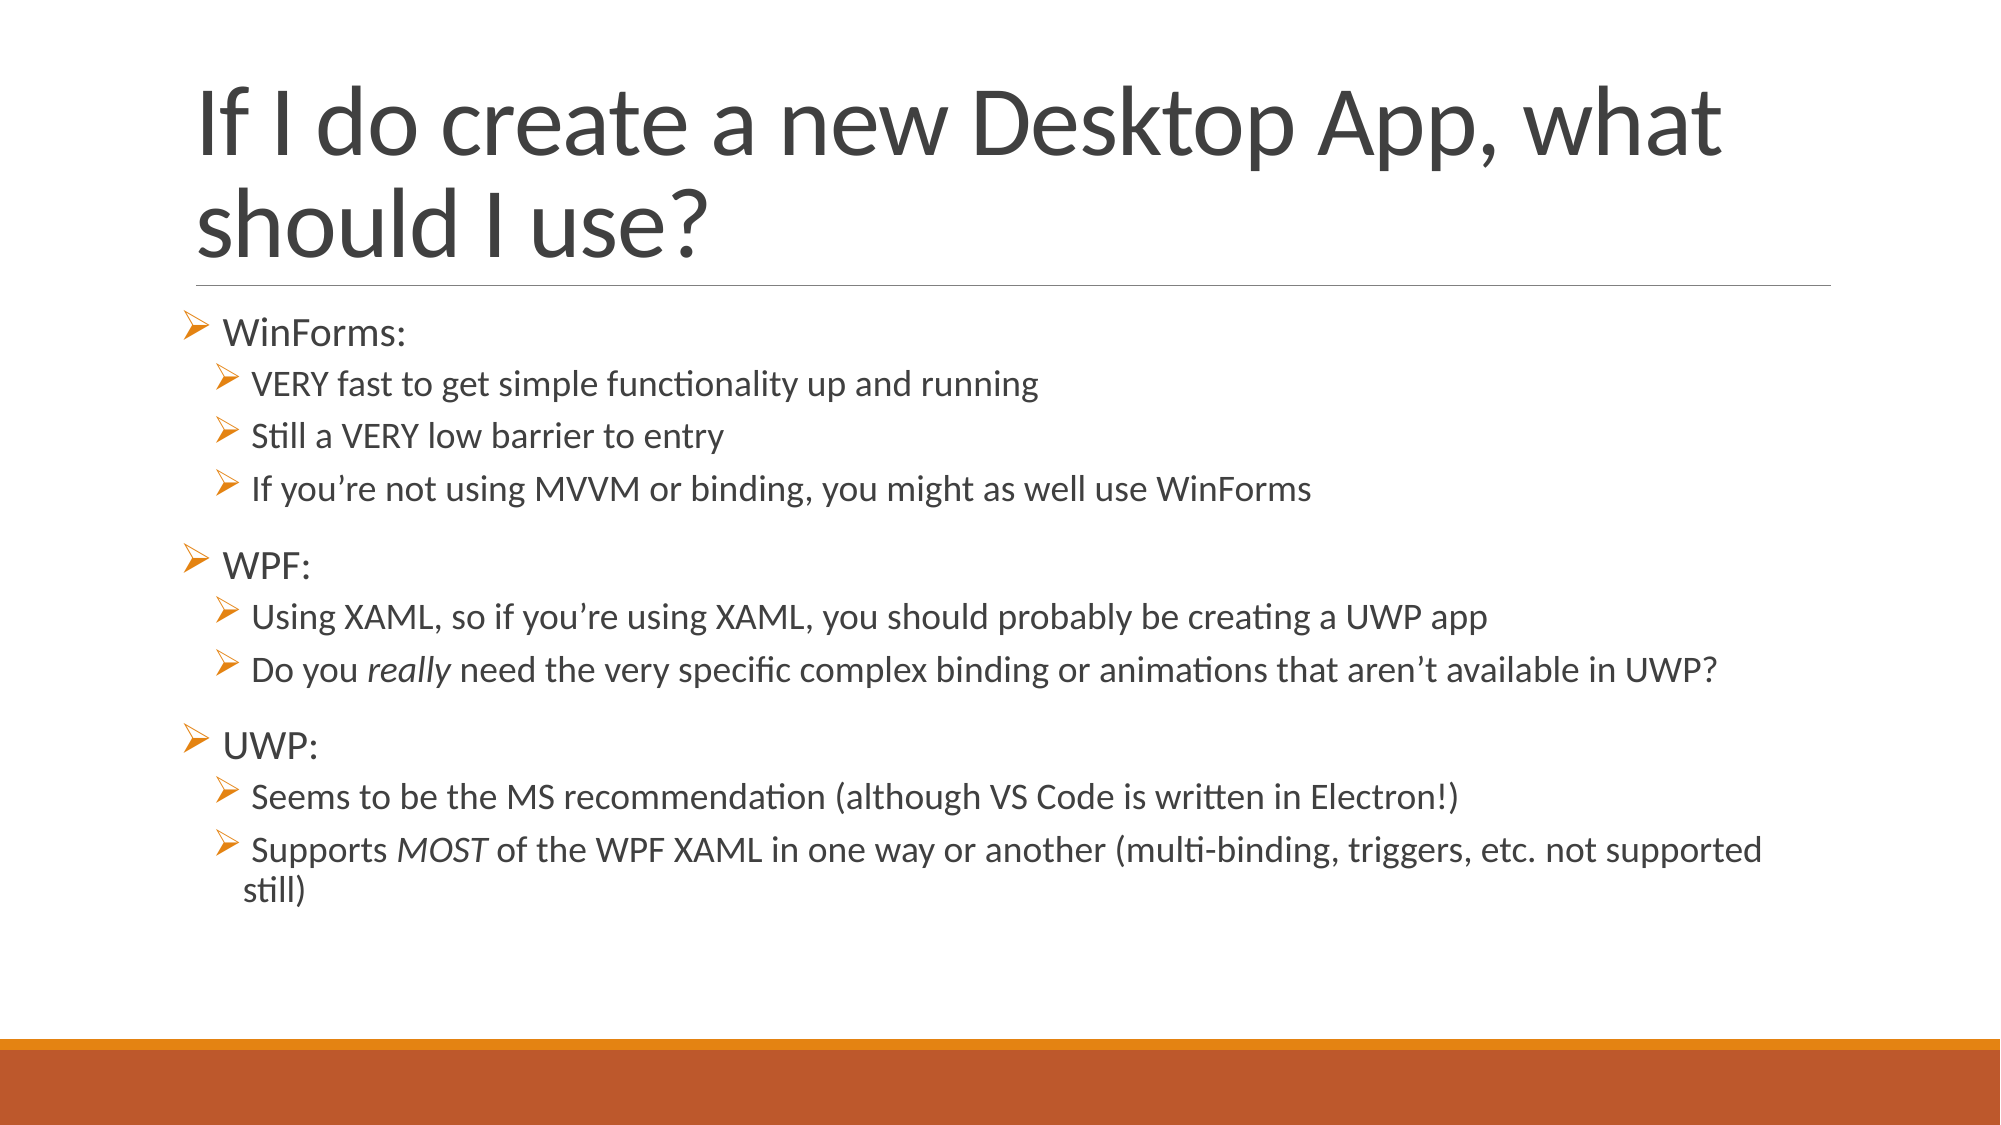

# If I do create a new Desktop App, what should I use?
 WinForms:
 VERY fast to get simple functionality up and running
 Still a VERY low barrier to entry
 If you’re not using MVVM or binding, you might as well use WinForms
 WPF:
 Using XAML, so if you’re using XAML, you should probably be creating a UWP app
 Do you really need the very specific complex binding or animations that aren’t available in UWP?
 UWP:
 Seems to be the MS recommendation (although VS Code is written in Electron!)
 Supports MOST of the WPF XAML in one way or another (multi-binding, triggers, etc. not supported still)